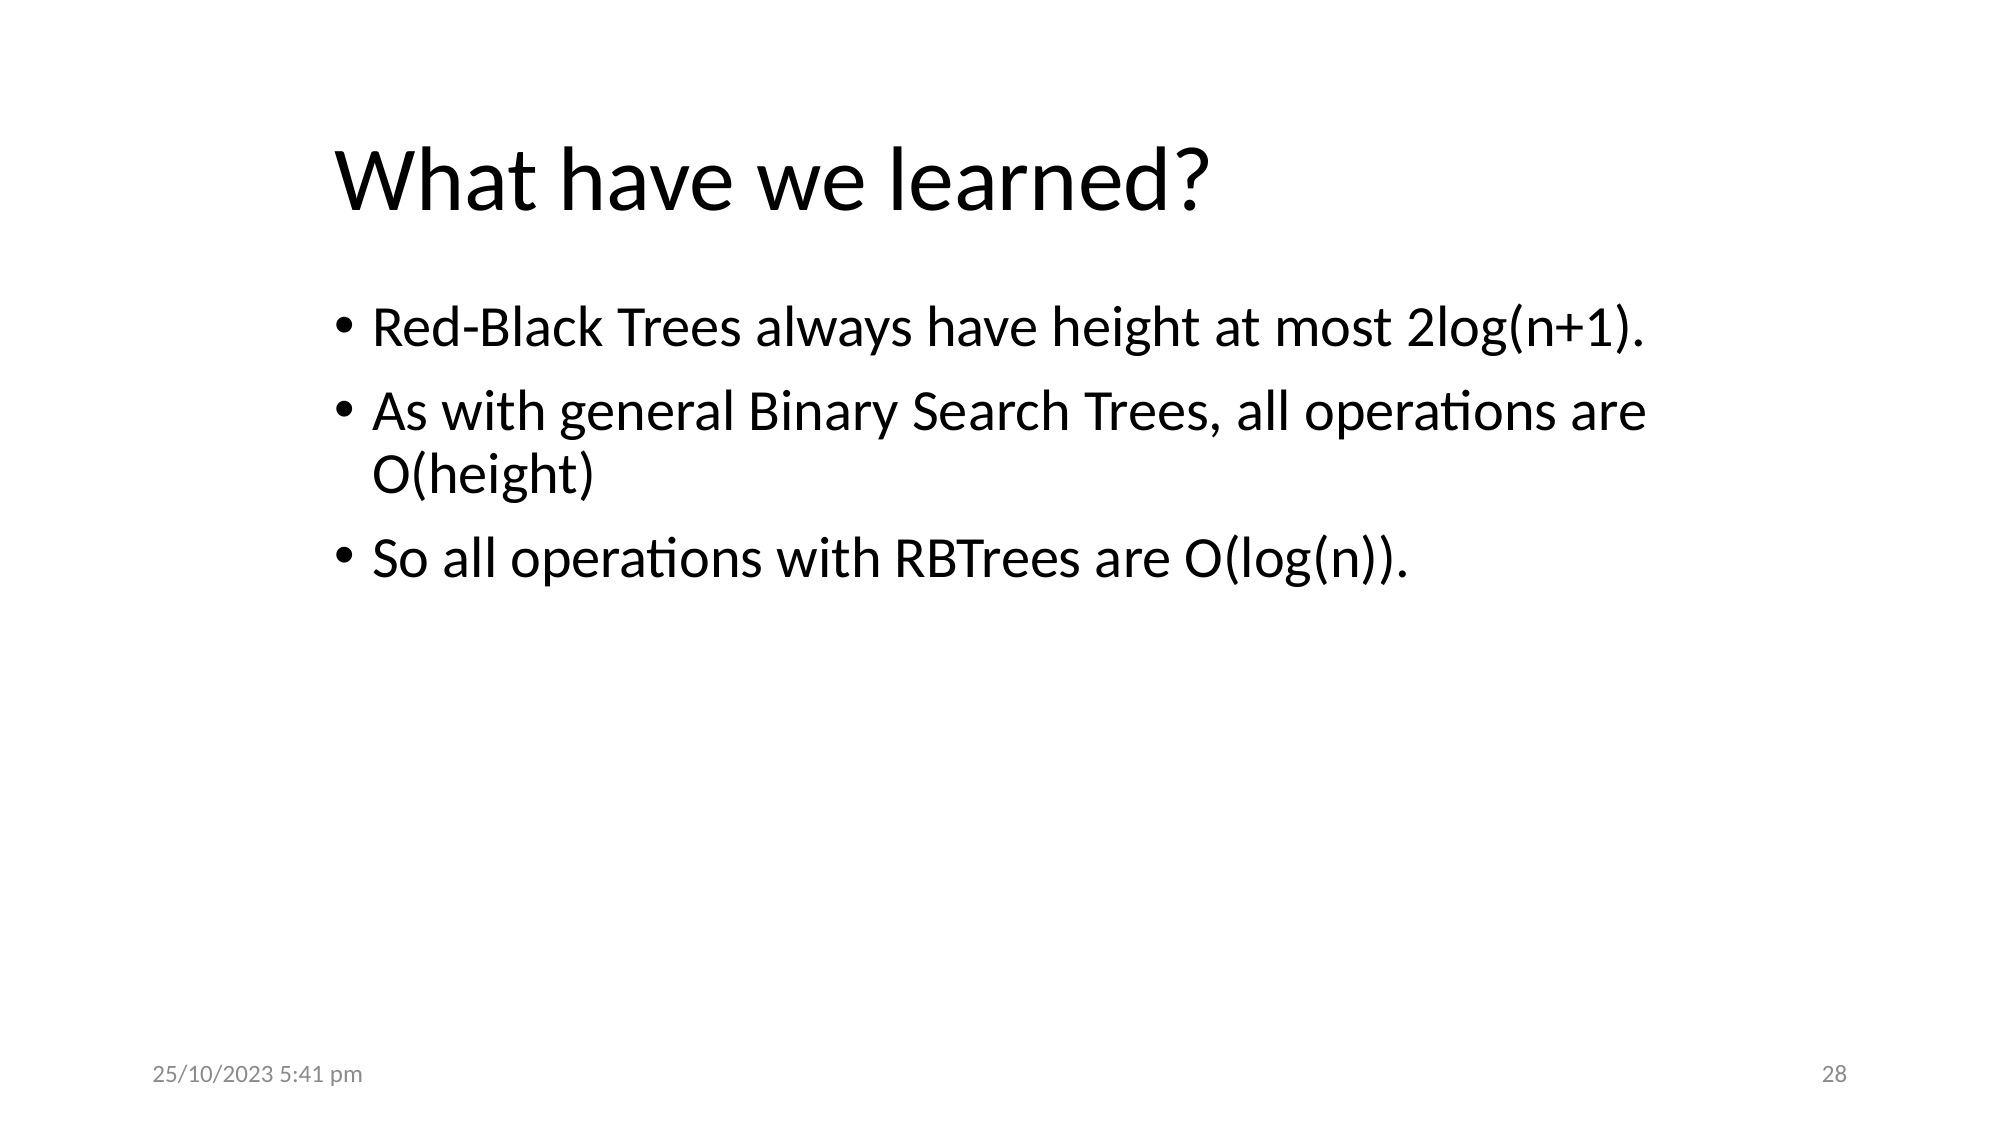

# What have we learned?
Red-Black Trees always have height at most 2log(n+1).
As with general Binary Search Trees, all operations are O(height)
So all operations with RBTrees are O(log(n)).
25/10/2023 5:41 pm
28